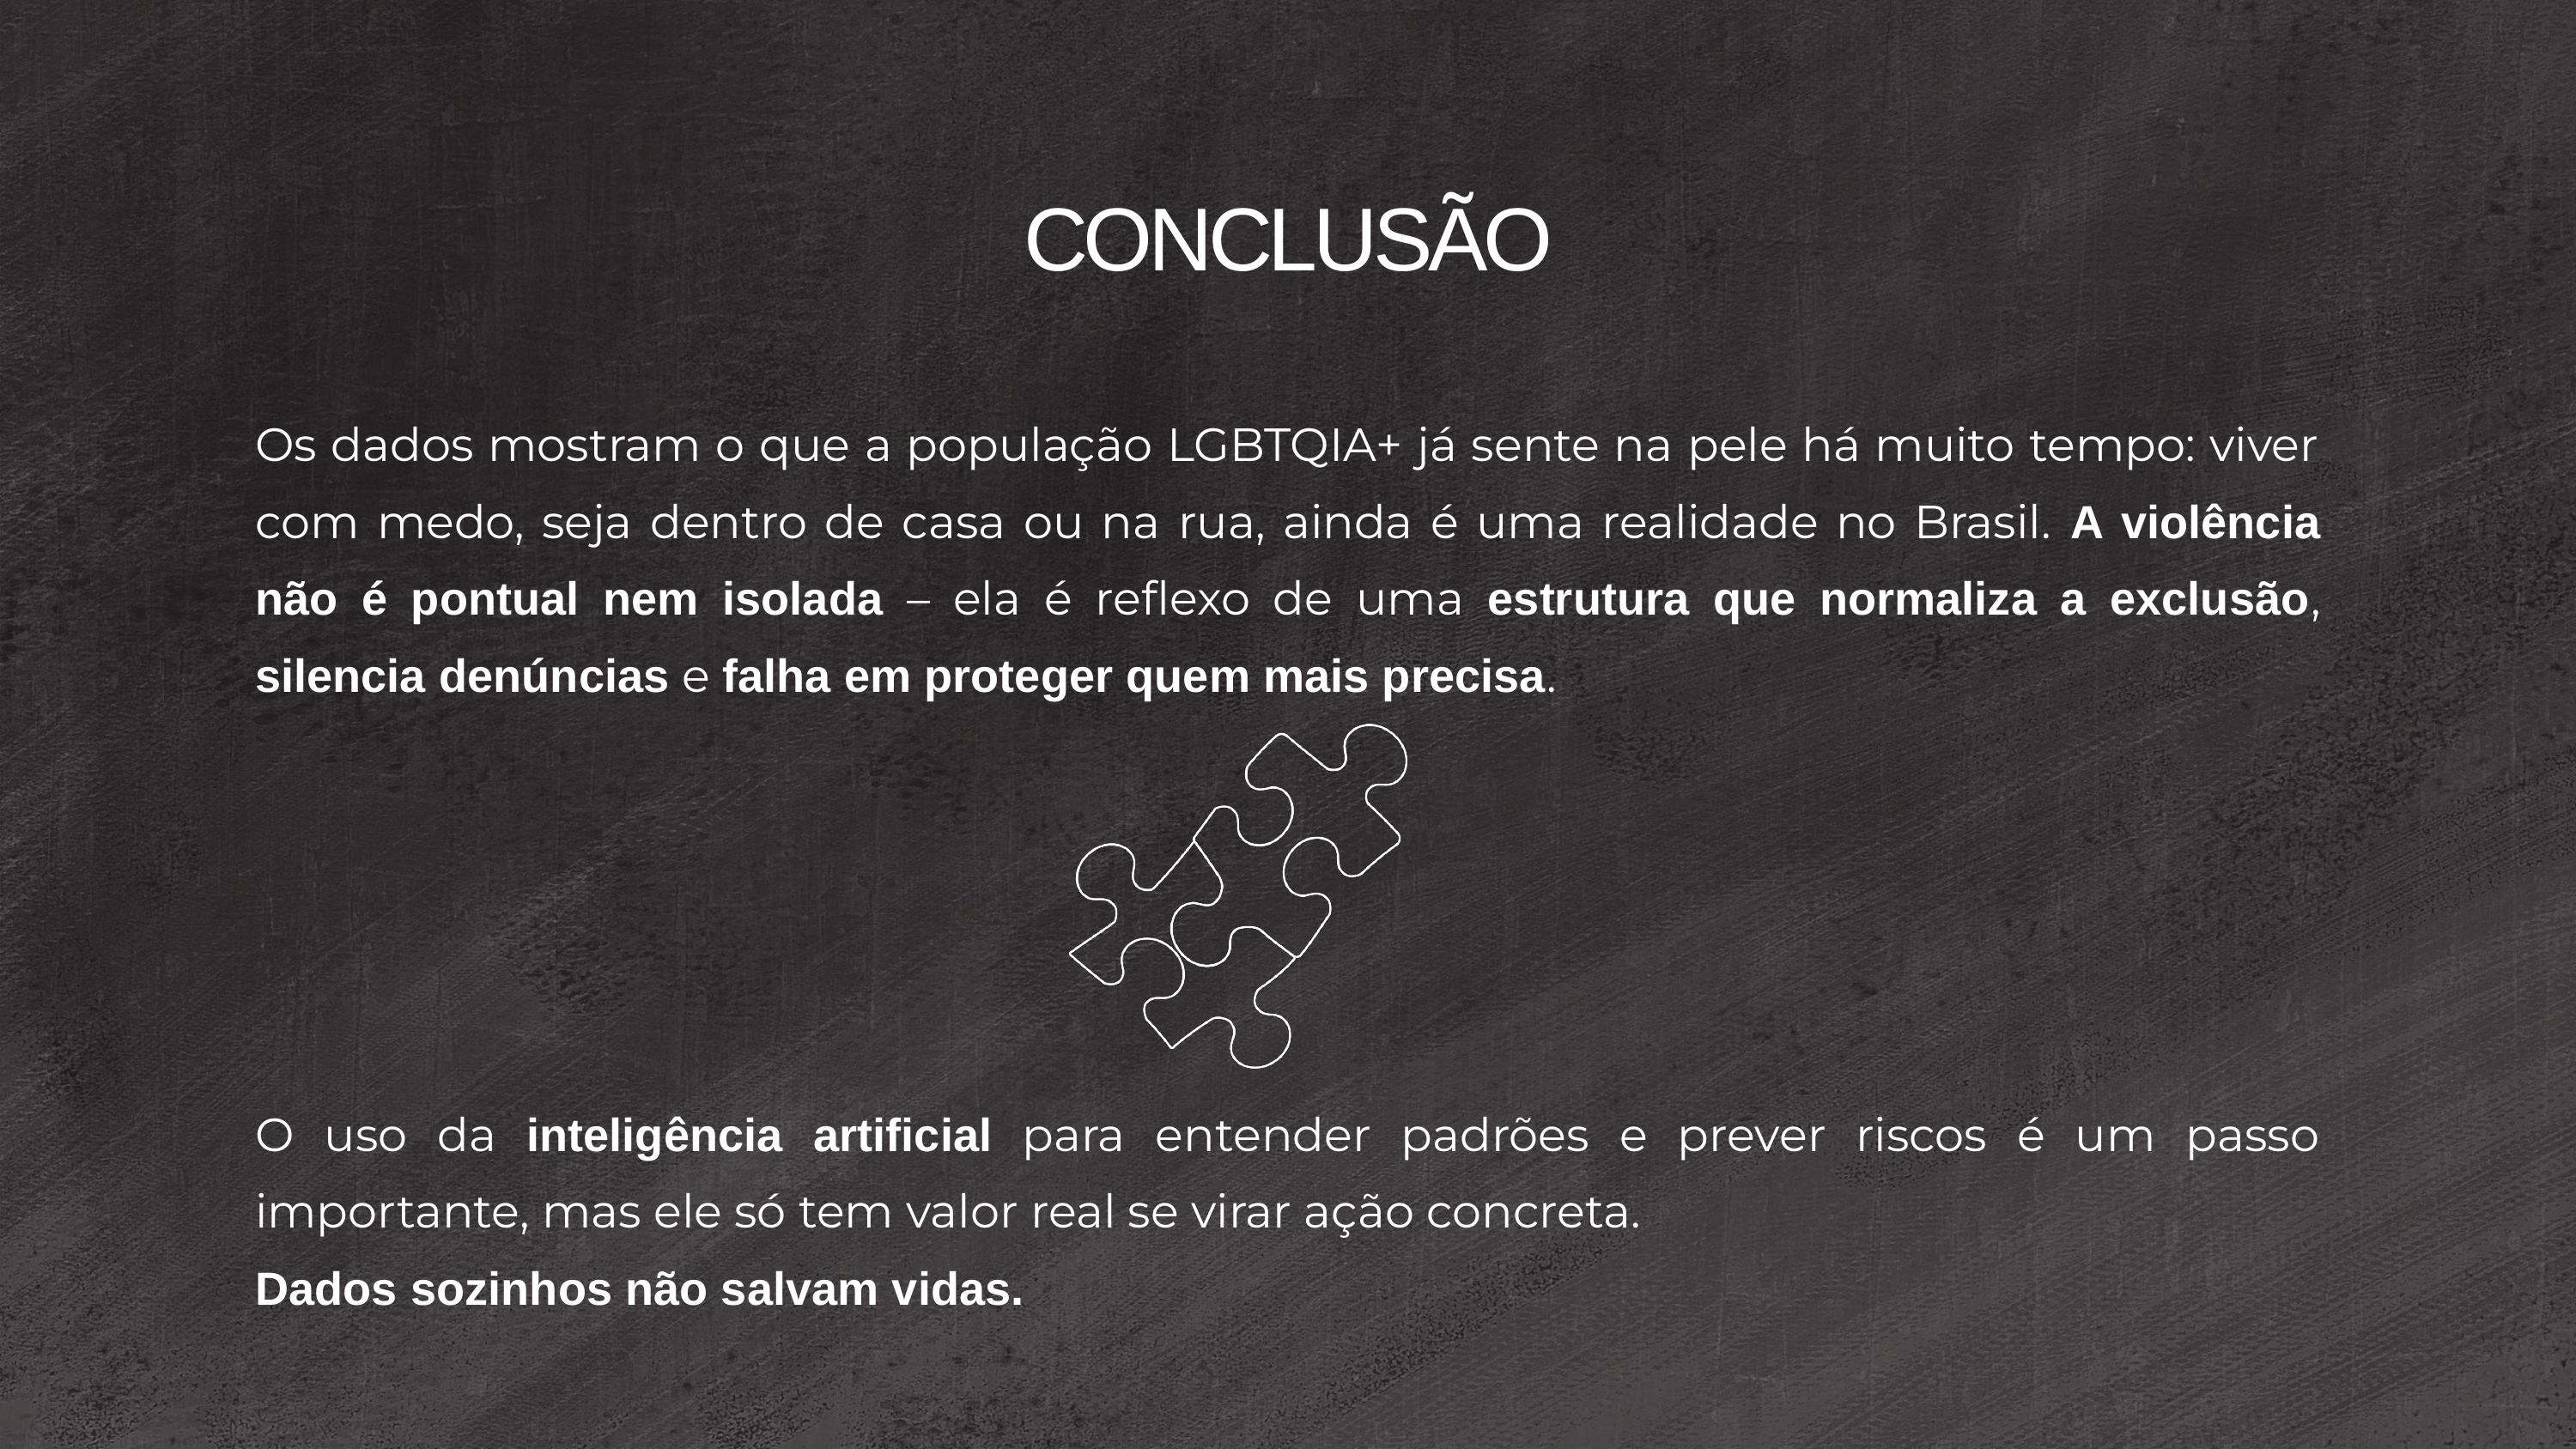

CONCLUSÃO
Os dados mostram o que a população LGBTQIA+ já sente na pele há muito tempo: viver com medo, seja dentro de casa ou na rua, ainda é uma realidade no Brasil. A violência não é pontual nem isolada – ela é reflexo de uma estrutura que normaliza a exclusão, silencia denúncias e falha em proteger quem mais precisa.

O uso da inteligência artificial para entender padrões e prever riscos é um passo importante, mas ele só tem valor real se virar ação concreta.
Dados sozinhos não salvam vidas.